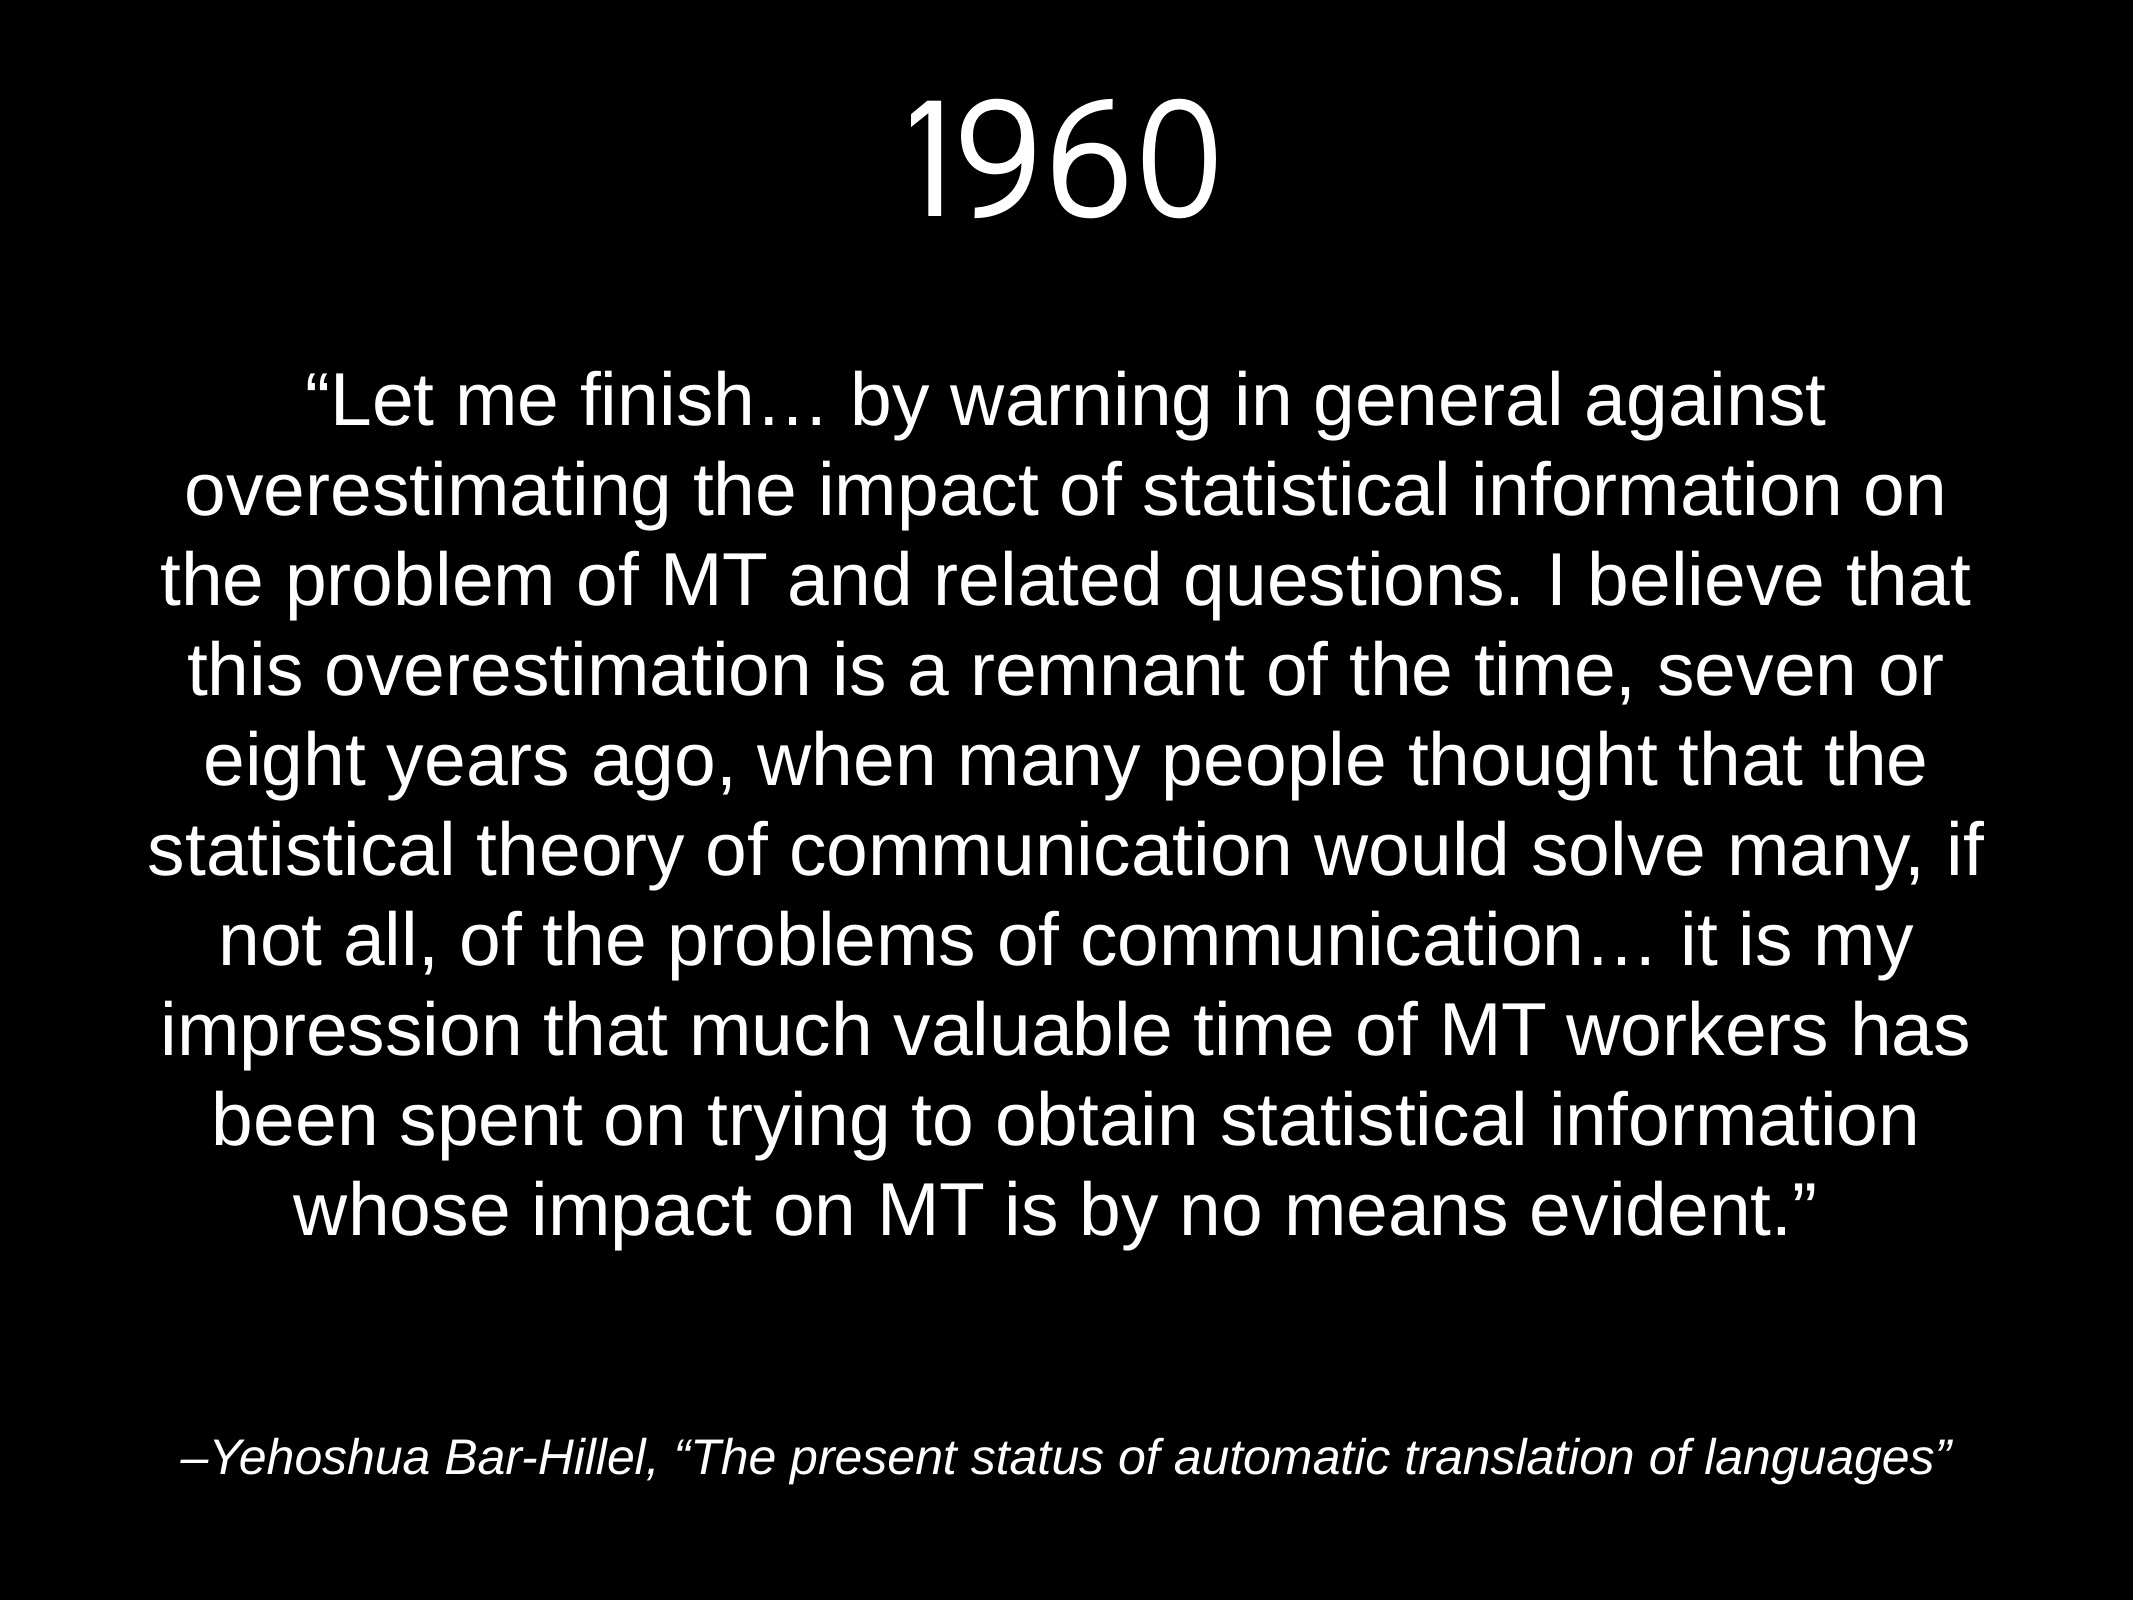

1960
“Let me finish… by warning in general against overestimating the impact of statistical information on the problem of MT and related questions. I believe that this overestimation is a remnant of the time, seven or eight years ago, when many people thought that the statistical theory of communication would solve many, if not all, of the problems of communication… it is my impression that much valuable time of MT workers has been spent on trying to obtain statistical information whose impact on MT is by no means evident.”
–Yehoshua Bar-Hillel, “The present status of automatic translation of languages”